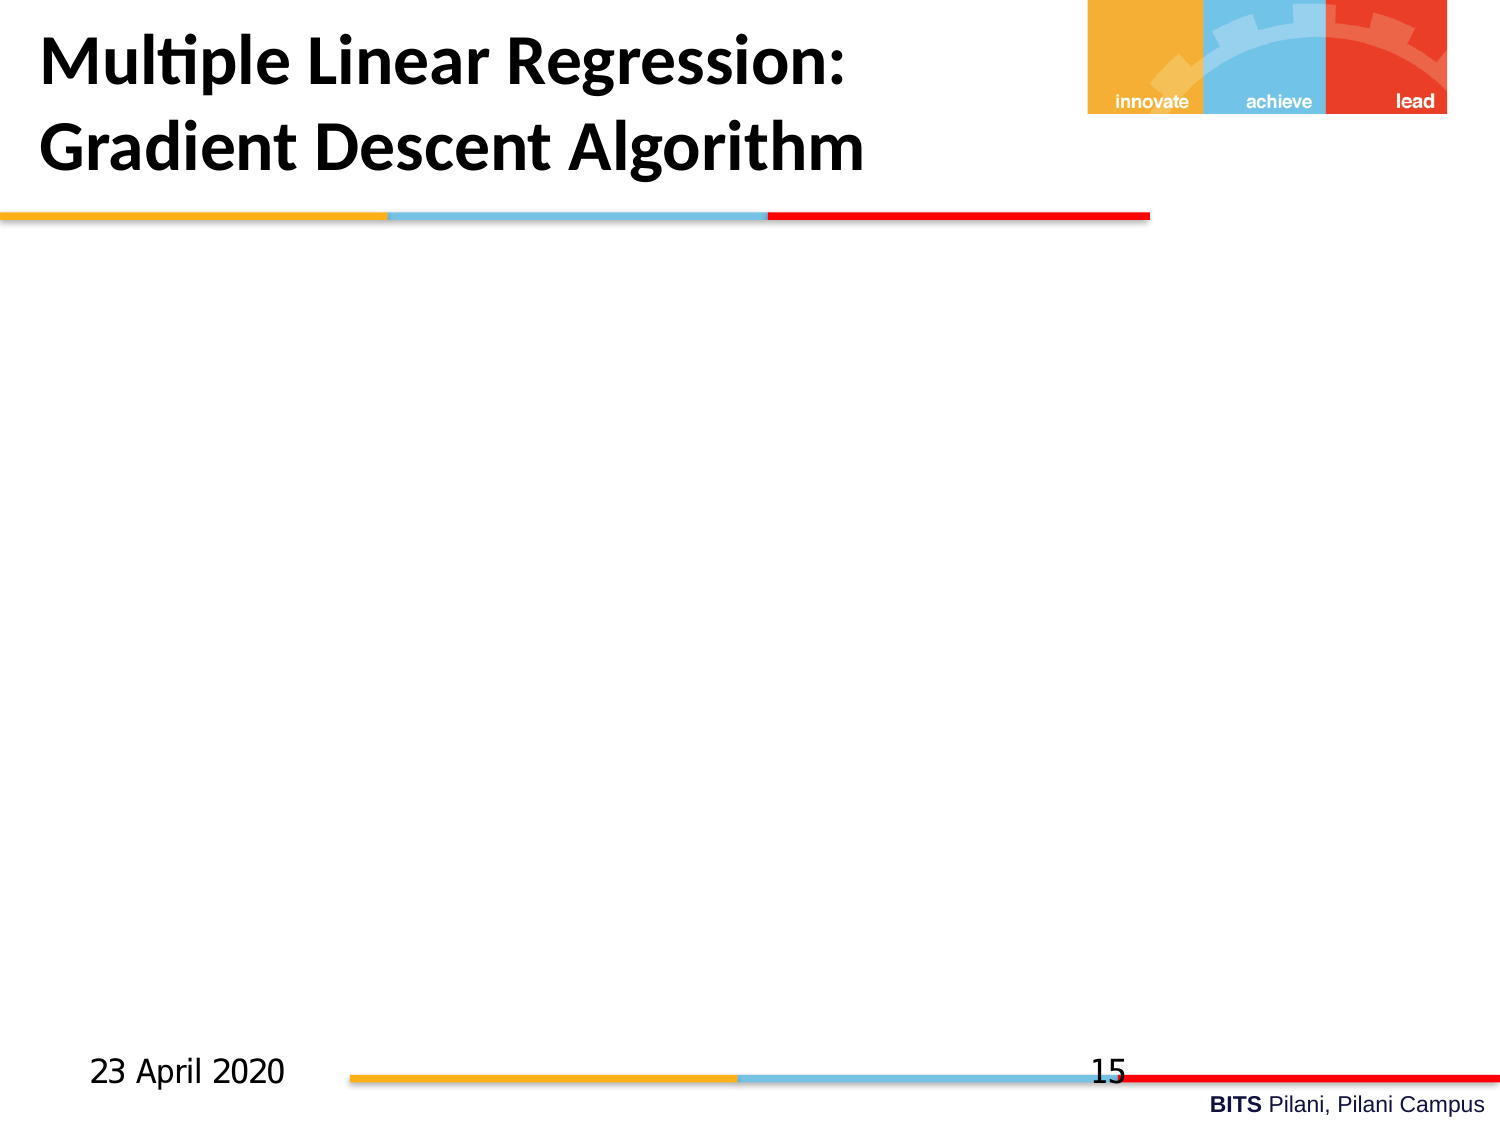

# Multiple Linear Regression: Gradient Descent Algorithm

23 April 2020
15